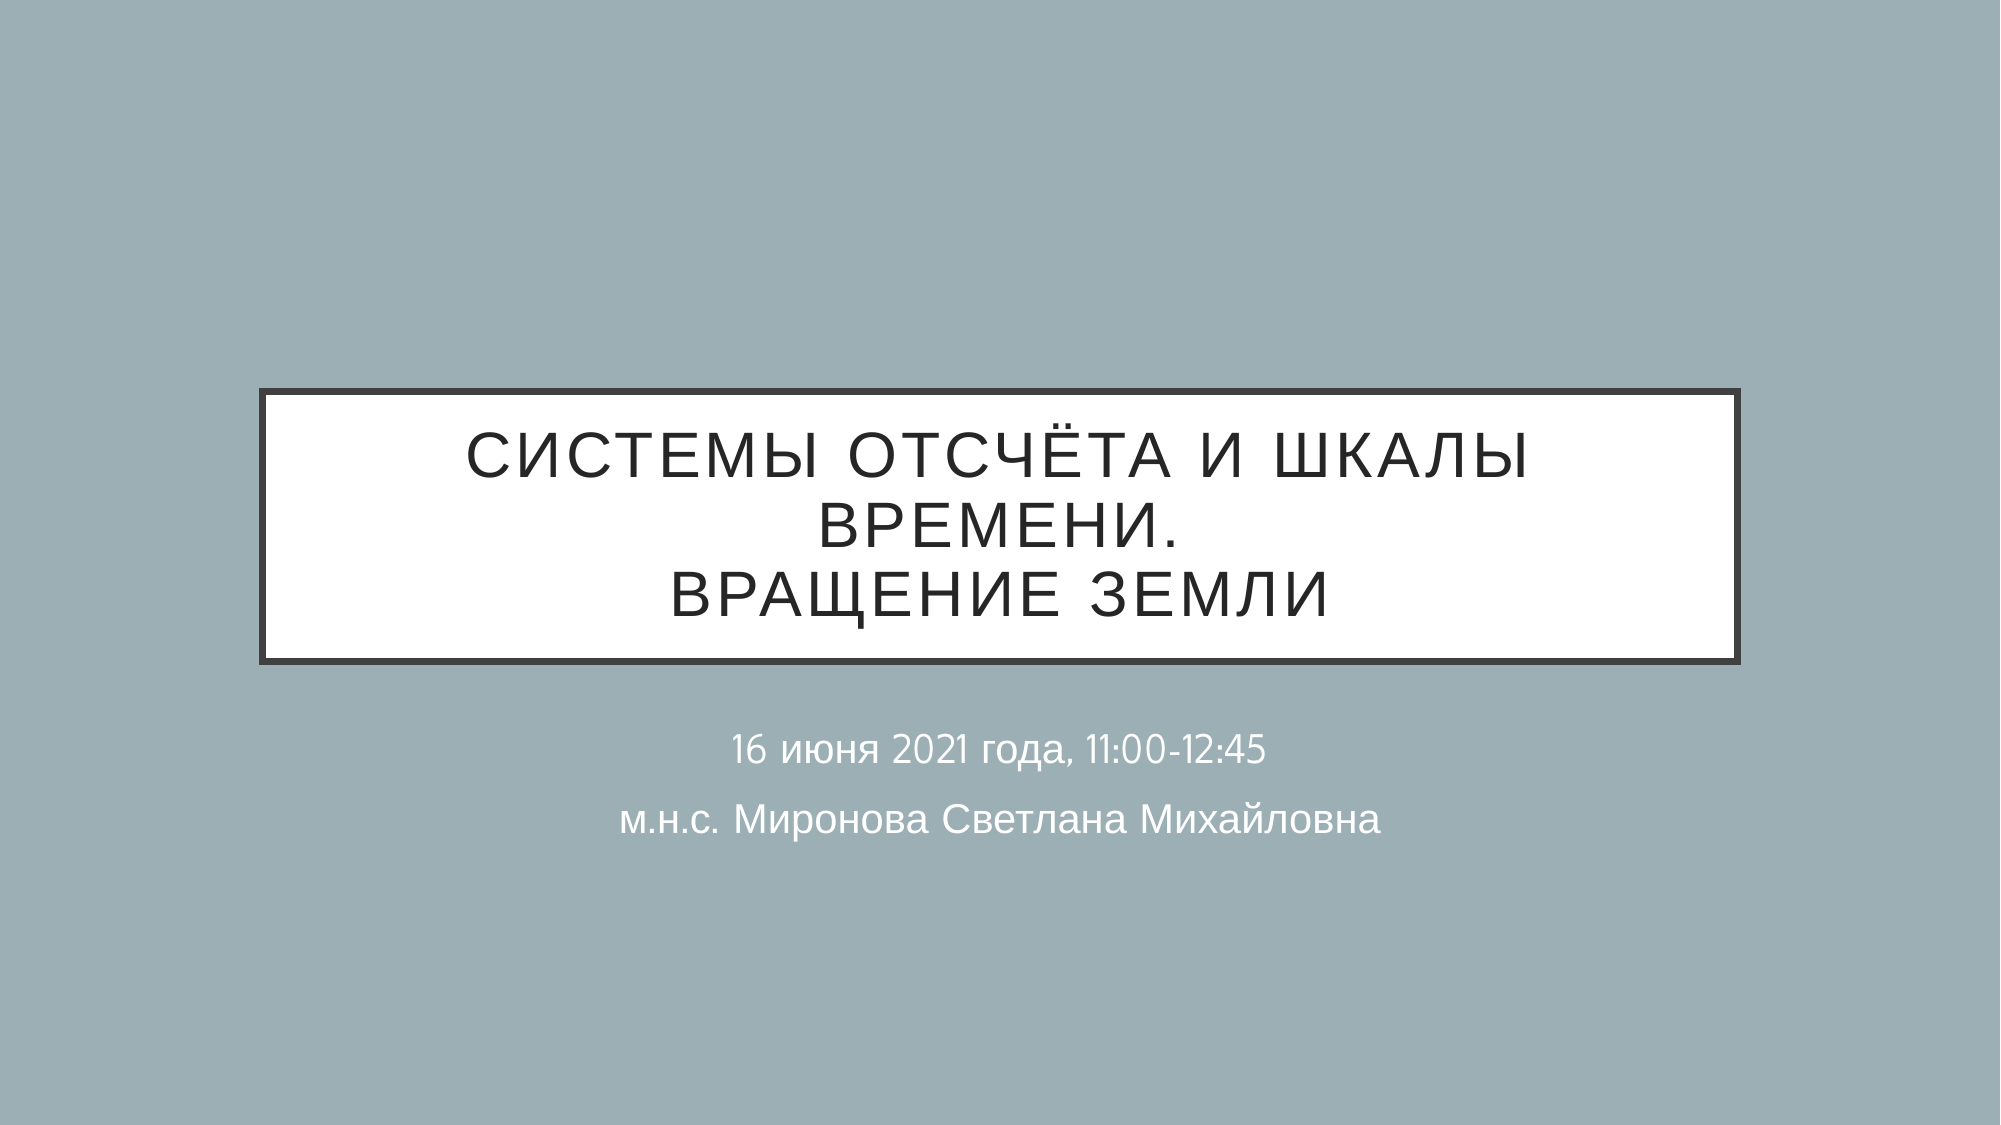

# Системы отсчёта и шкалы времени. Вращение Земли
16 июня 2021 года, 11:00-12:45
м.н.с. Миронова Светлана Михайловна